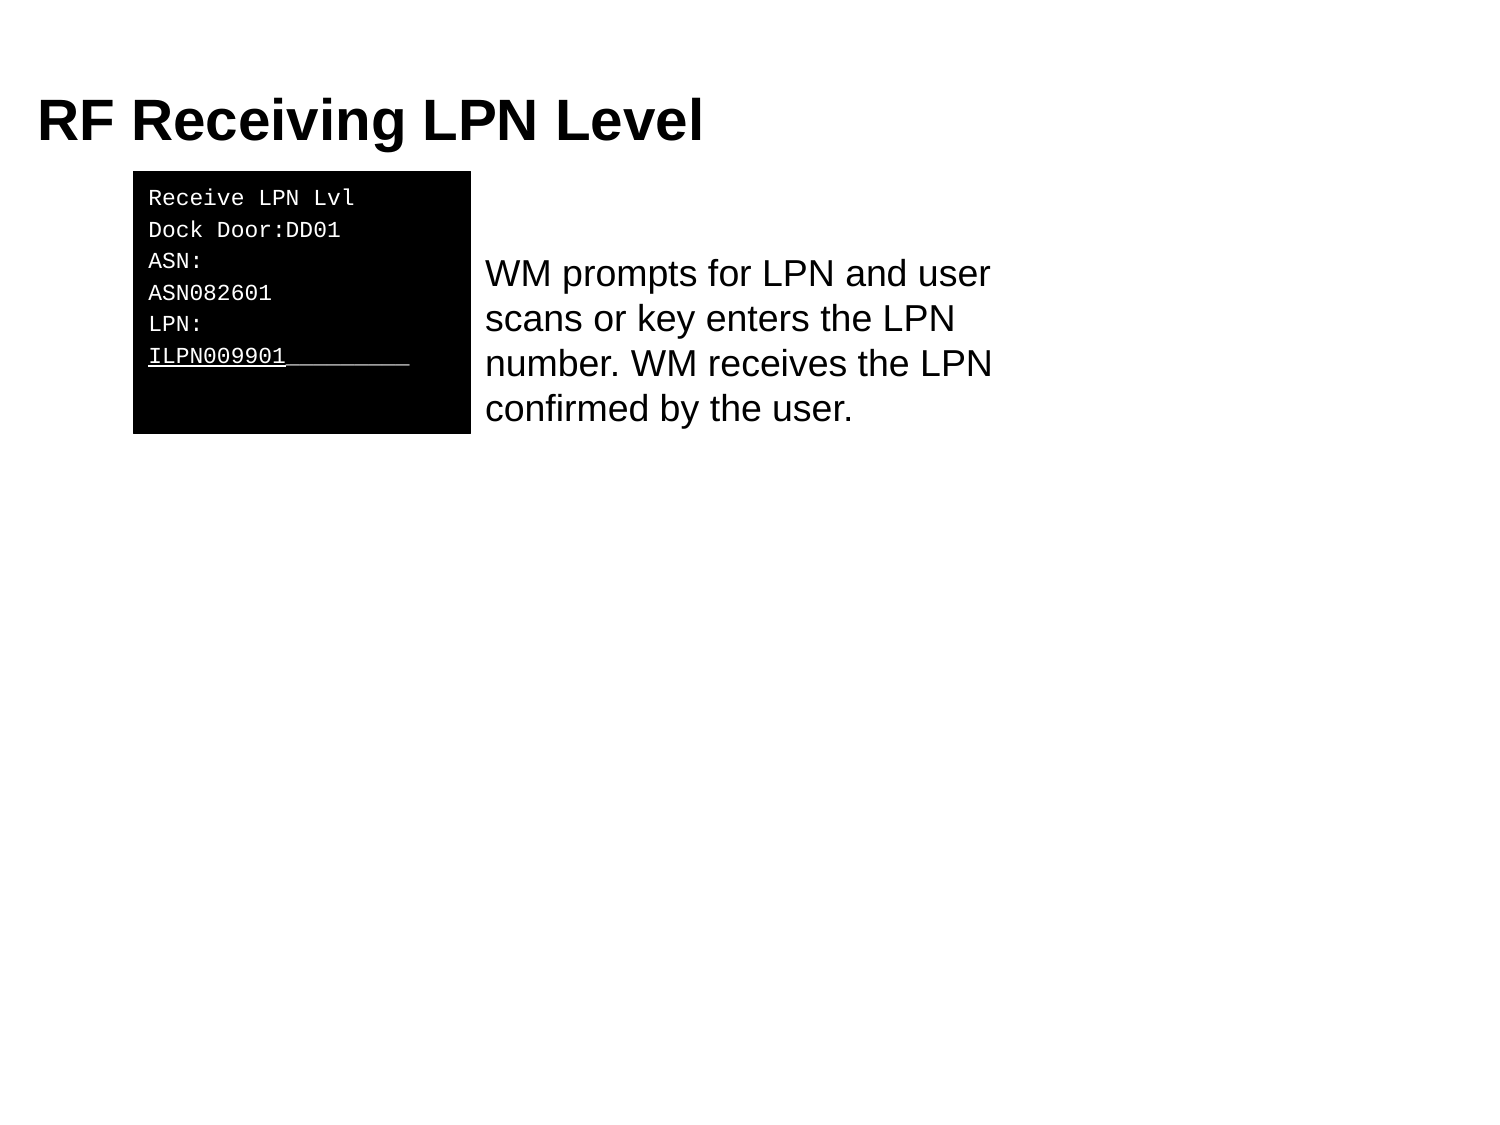

# RF Receiving LPN Level
Receive LPN Lvl
Dock Door:DD01
ASN:
ASN082601
LPN:
ILPN009901_________
WM prompts for LPN and user scans or key enters the LPN number. WM receives the LPN confirmed by the user.